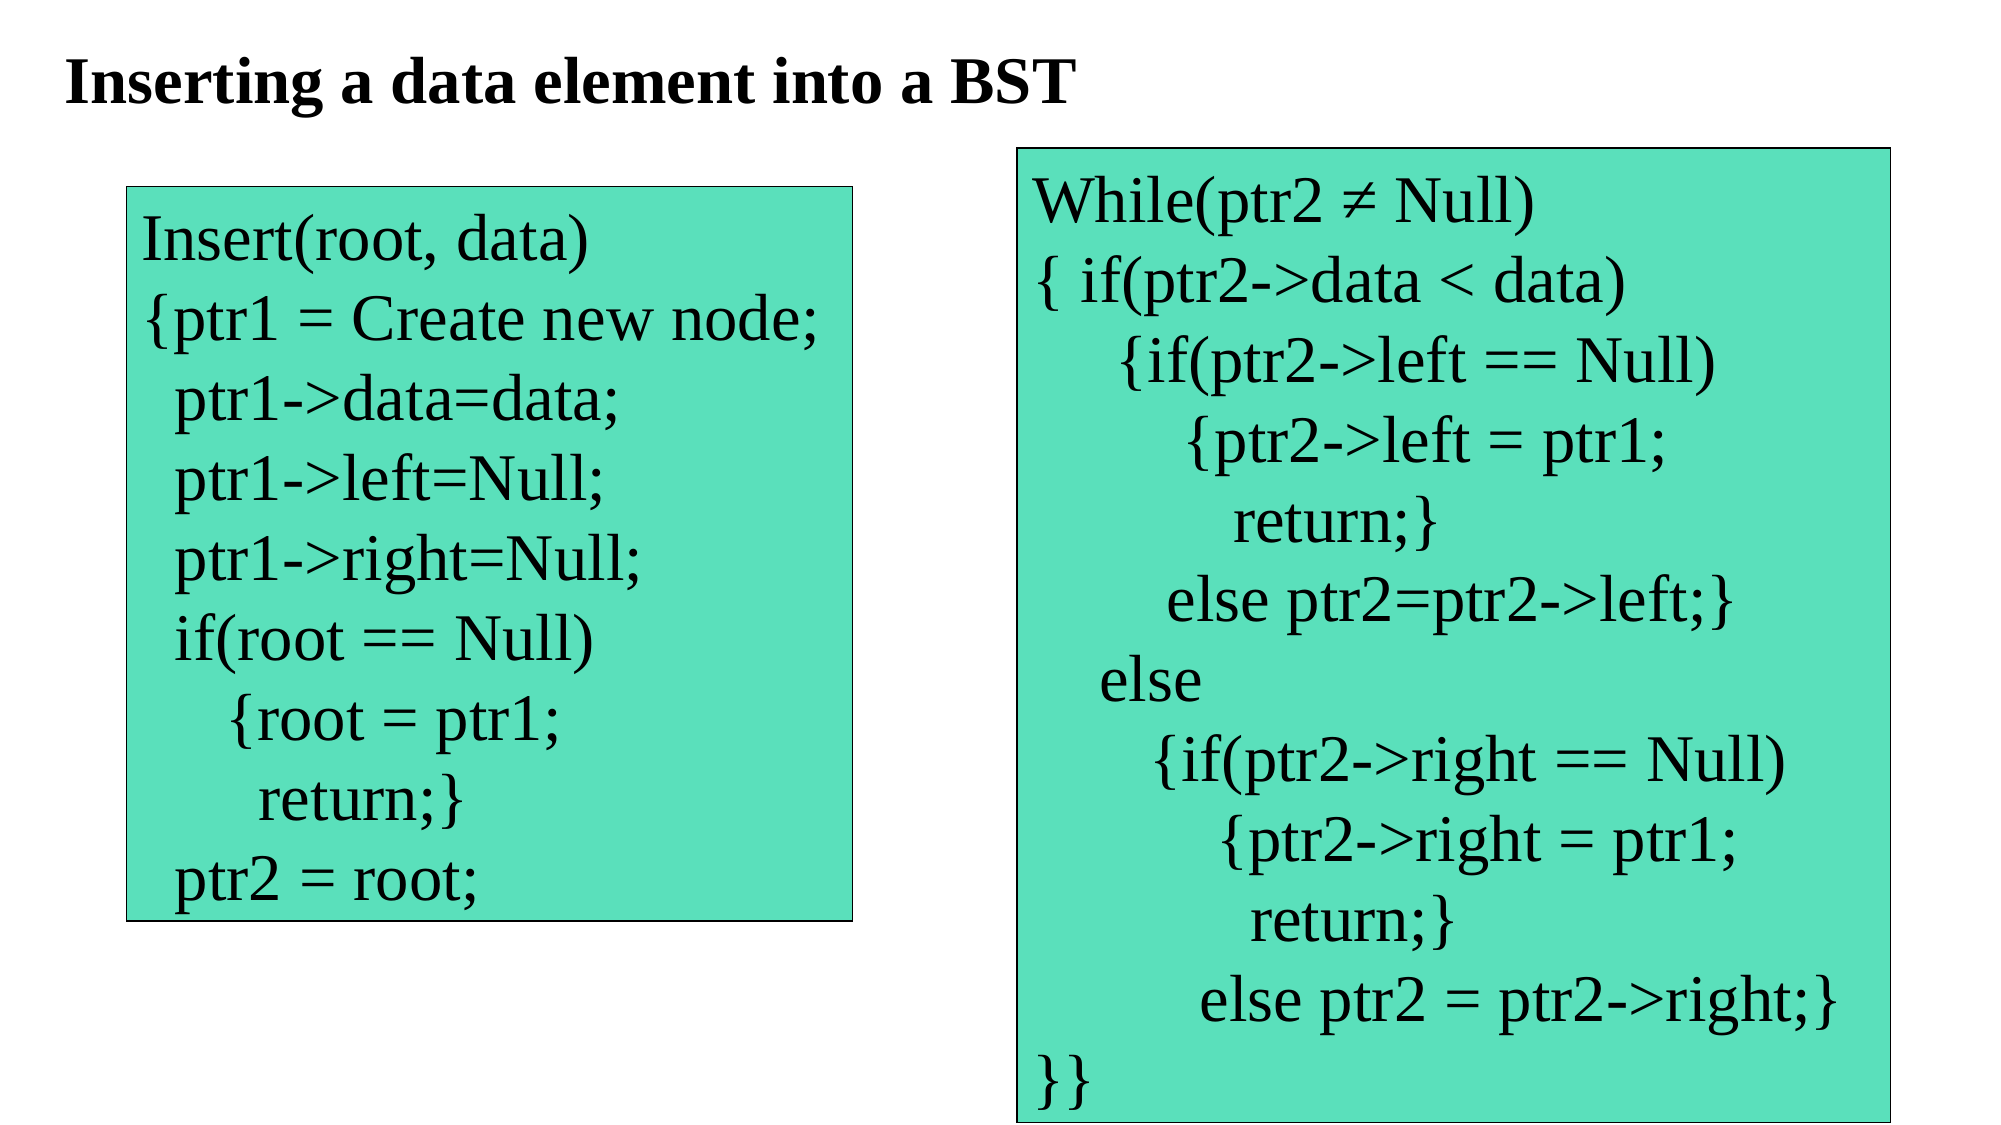

Inserting a data element into a BST
While(ptr2 ≠ Null)
{ if(ptr2->data < data)
     {if(ptr2->left == Null)
         {ptr2->left = ptr1;
            return;}
        else ptr2=ptr2->left;}
    else
       {if(ptr2->right == Null)
           {ptr2->right = ptr1;
             return;}
          else ptr2 = ptr2->right;}
}}
Insert(root, data)
{ptr1 = Create new node;
  ptr1->data=data;
  ptr1->left=Null;
  ptr1->right=Null;
  if(root == Null)
     {root = ptr1;
       return;}
  ptr2 = root;